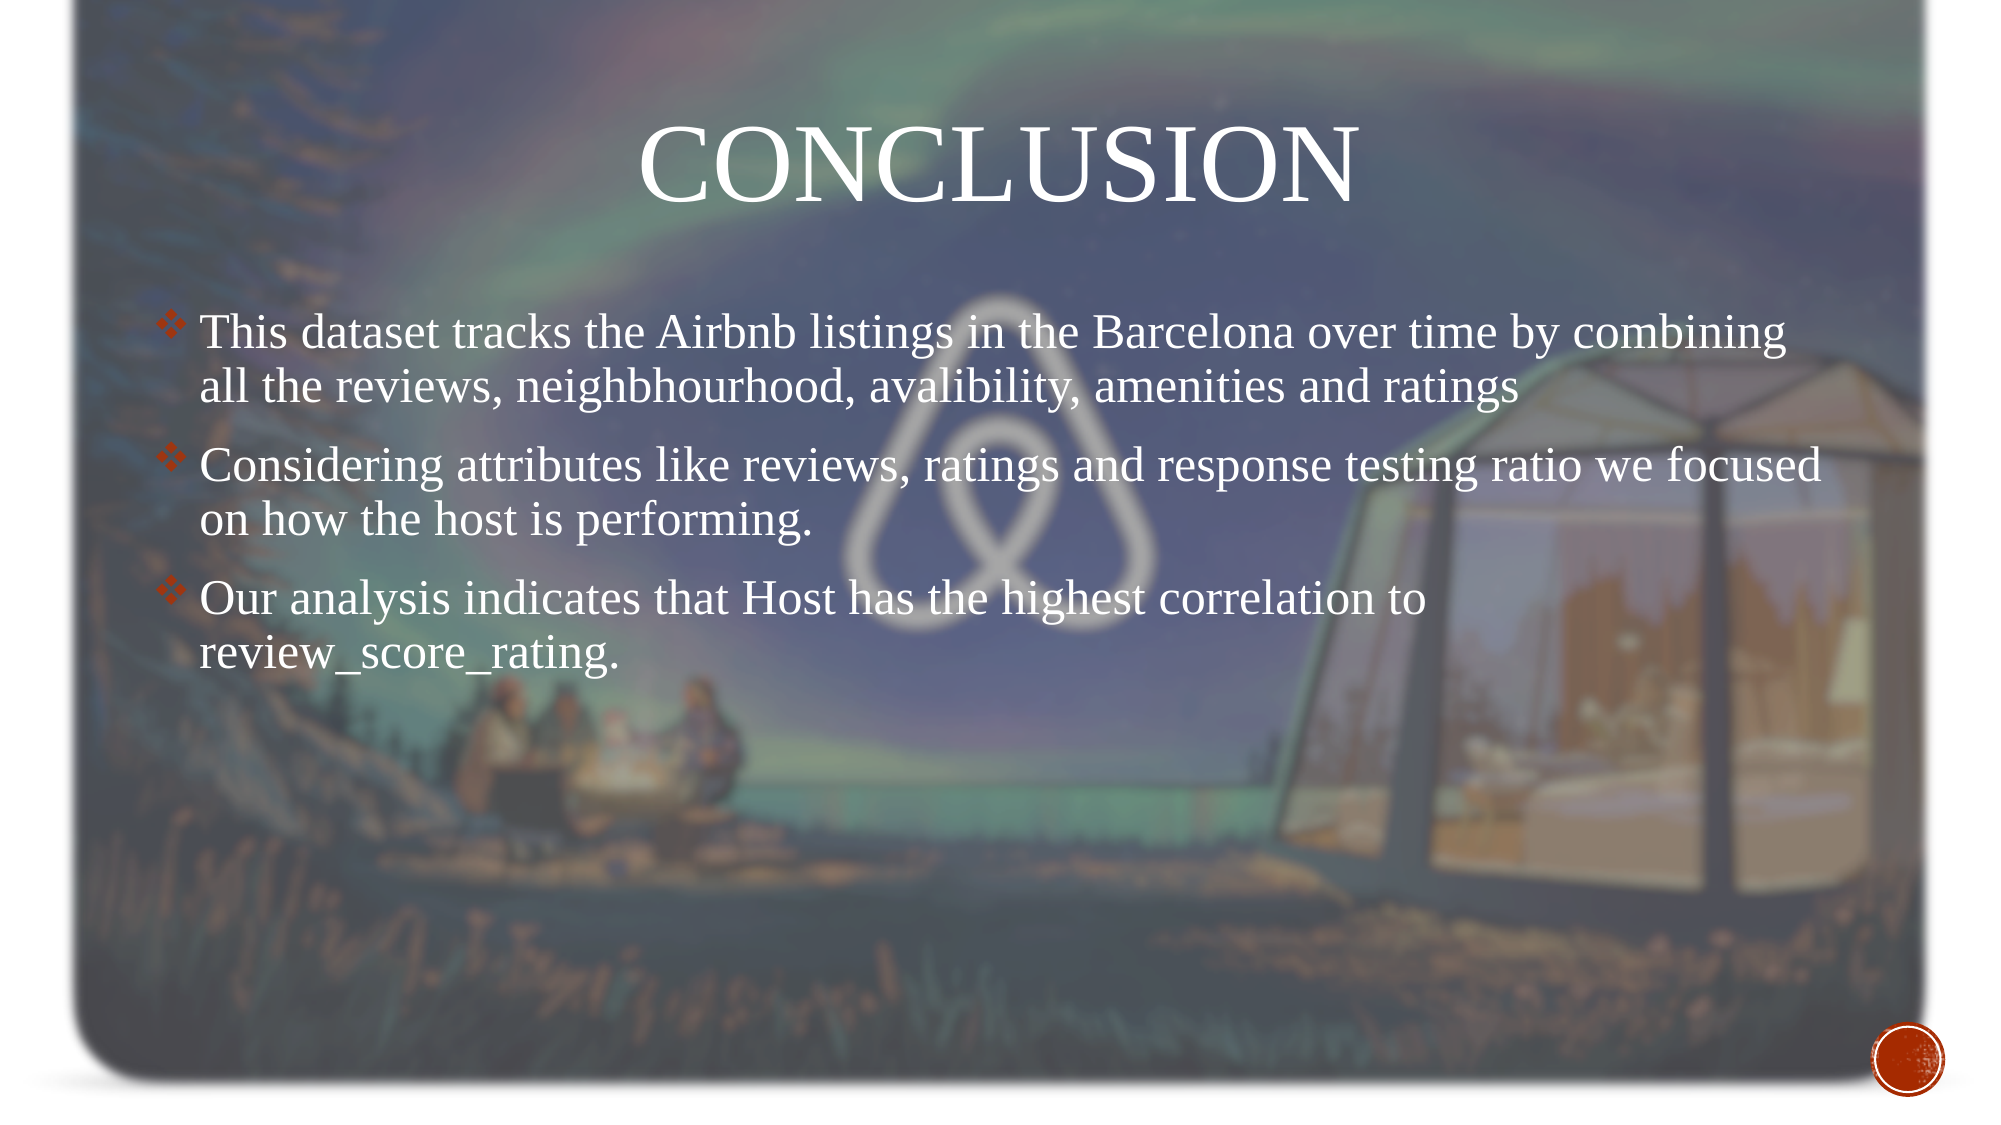

# CONCLUSION
This dataset tracks the Airbnb listings in the Barcelona over time by combining all the reviews, neighbhourhood, avalibility, amenities and ratings
Considering attributes like reviews, ratings and response testing ratio we focused on how the host is performing.
Our analysis indicates that Host has the highest correlation to review_score_rating.